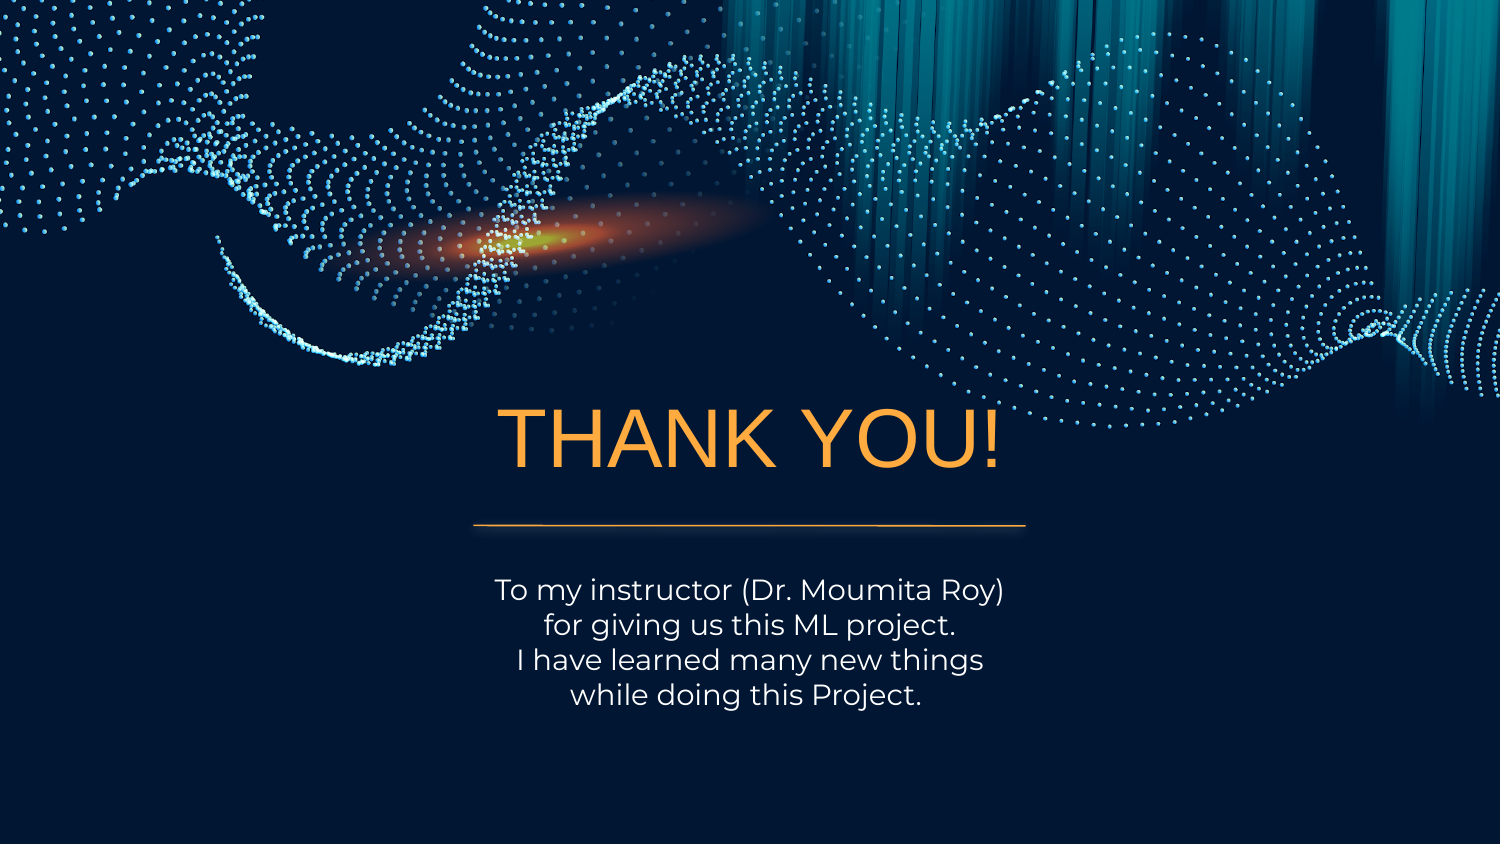

# THANK YOU!
To my instructor (Dr. Moumita Roy) for giving us this ML project.
I have learned many new things while doing this Project.